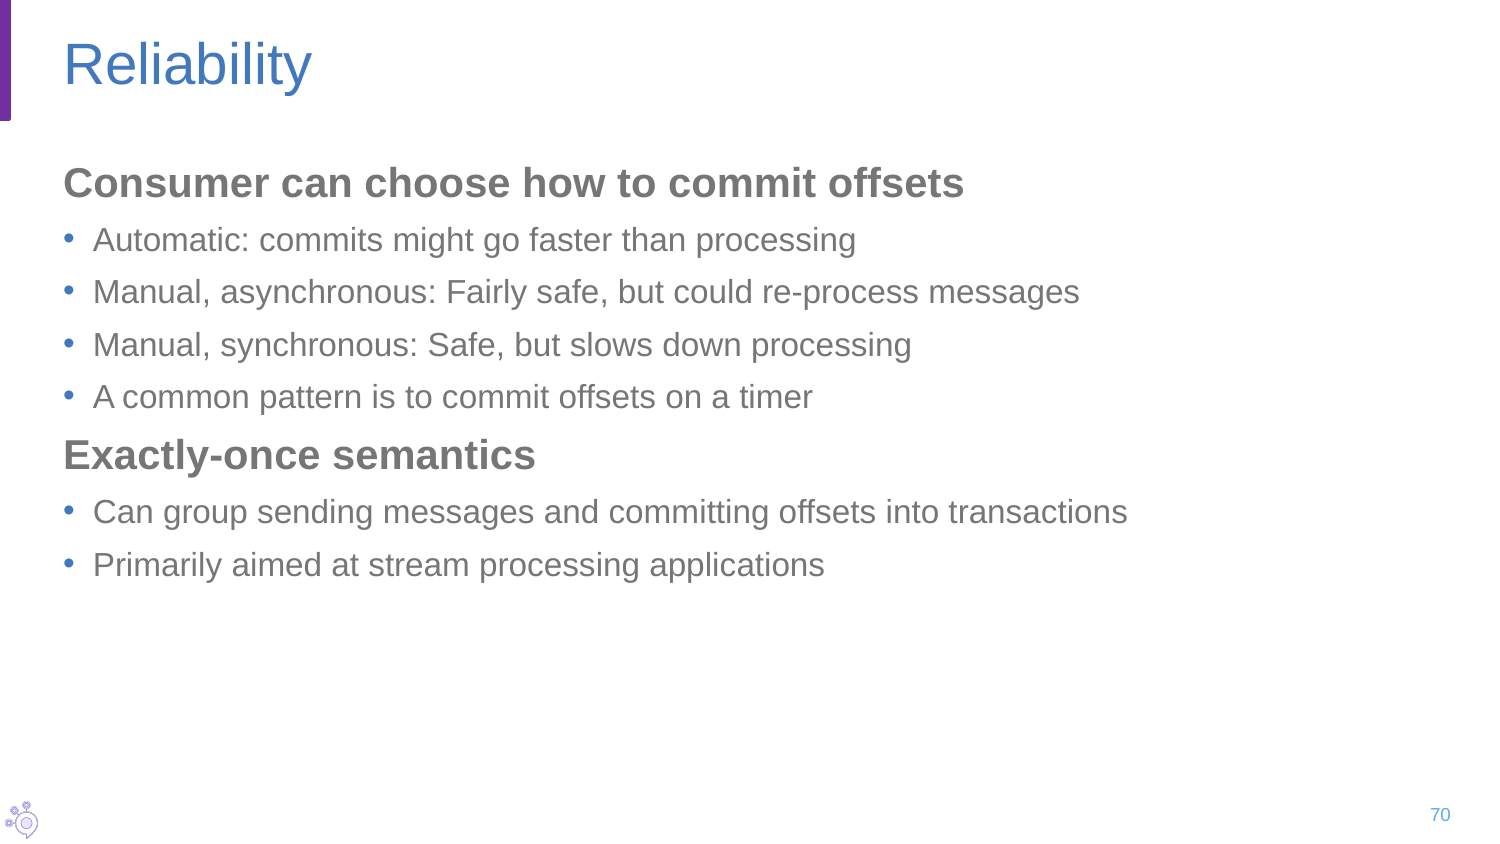

# Reliability
Consumer can choose how to commit offsets
Automatic: commits might go faster than processing
Manual, asynchronous: Fairly safe, but could re-process messages
Manual, synchronous: Safe, but slows down processing
A common pattern is to commit offsets on a timer
Exactly-once semantics
Can group sending messages and committing offsets into transactions
Primarily aimed at stream processing applications
70